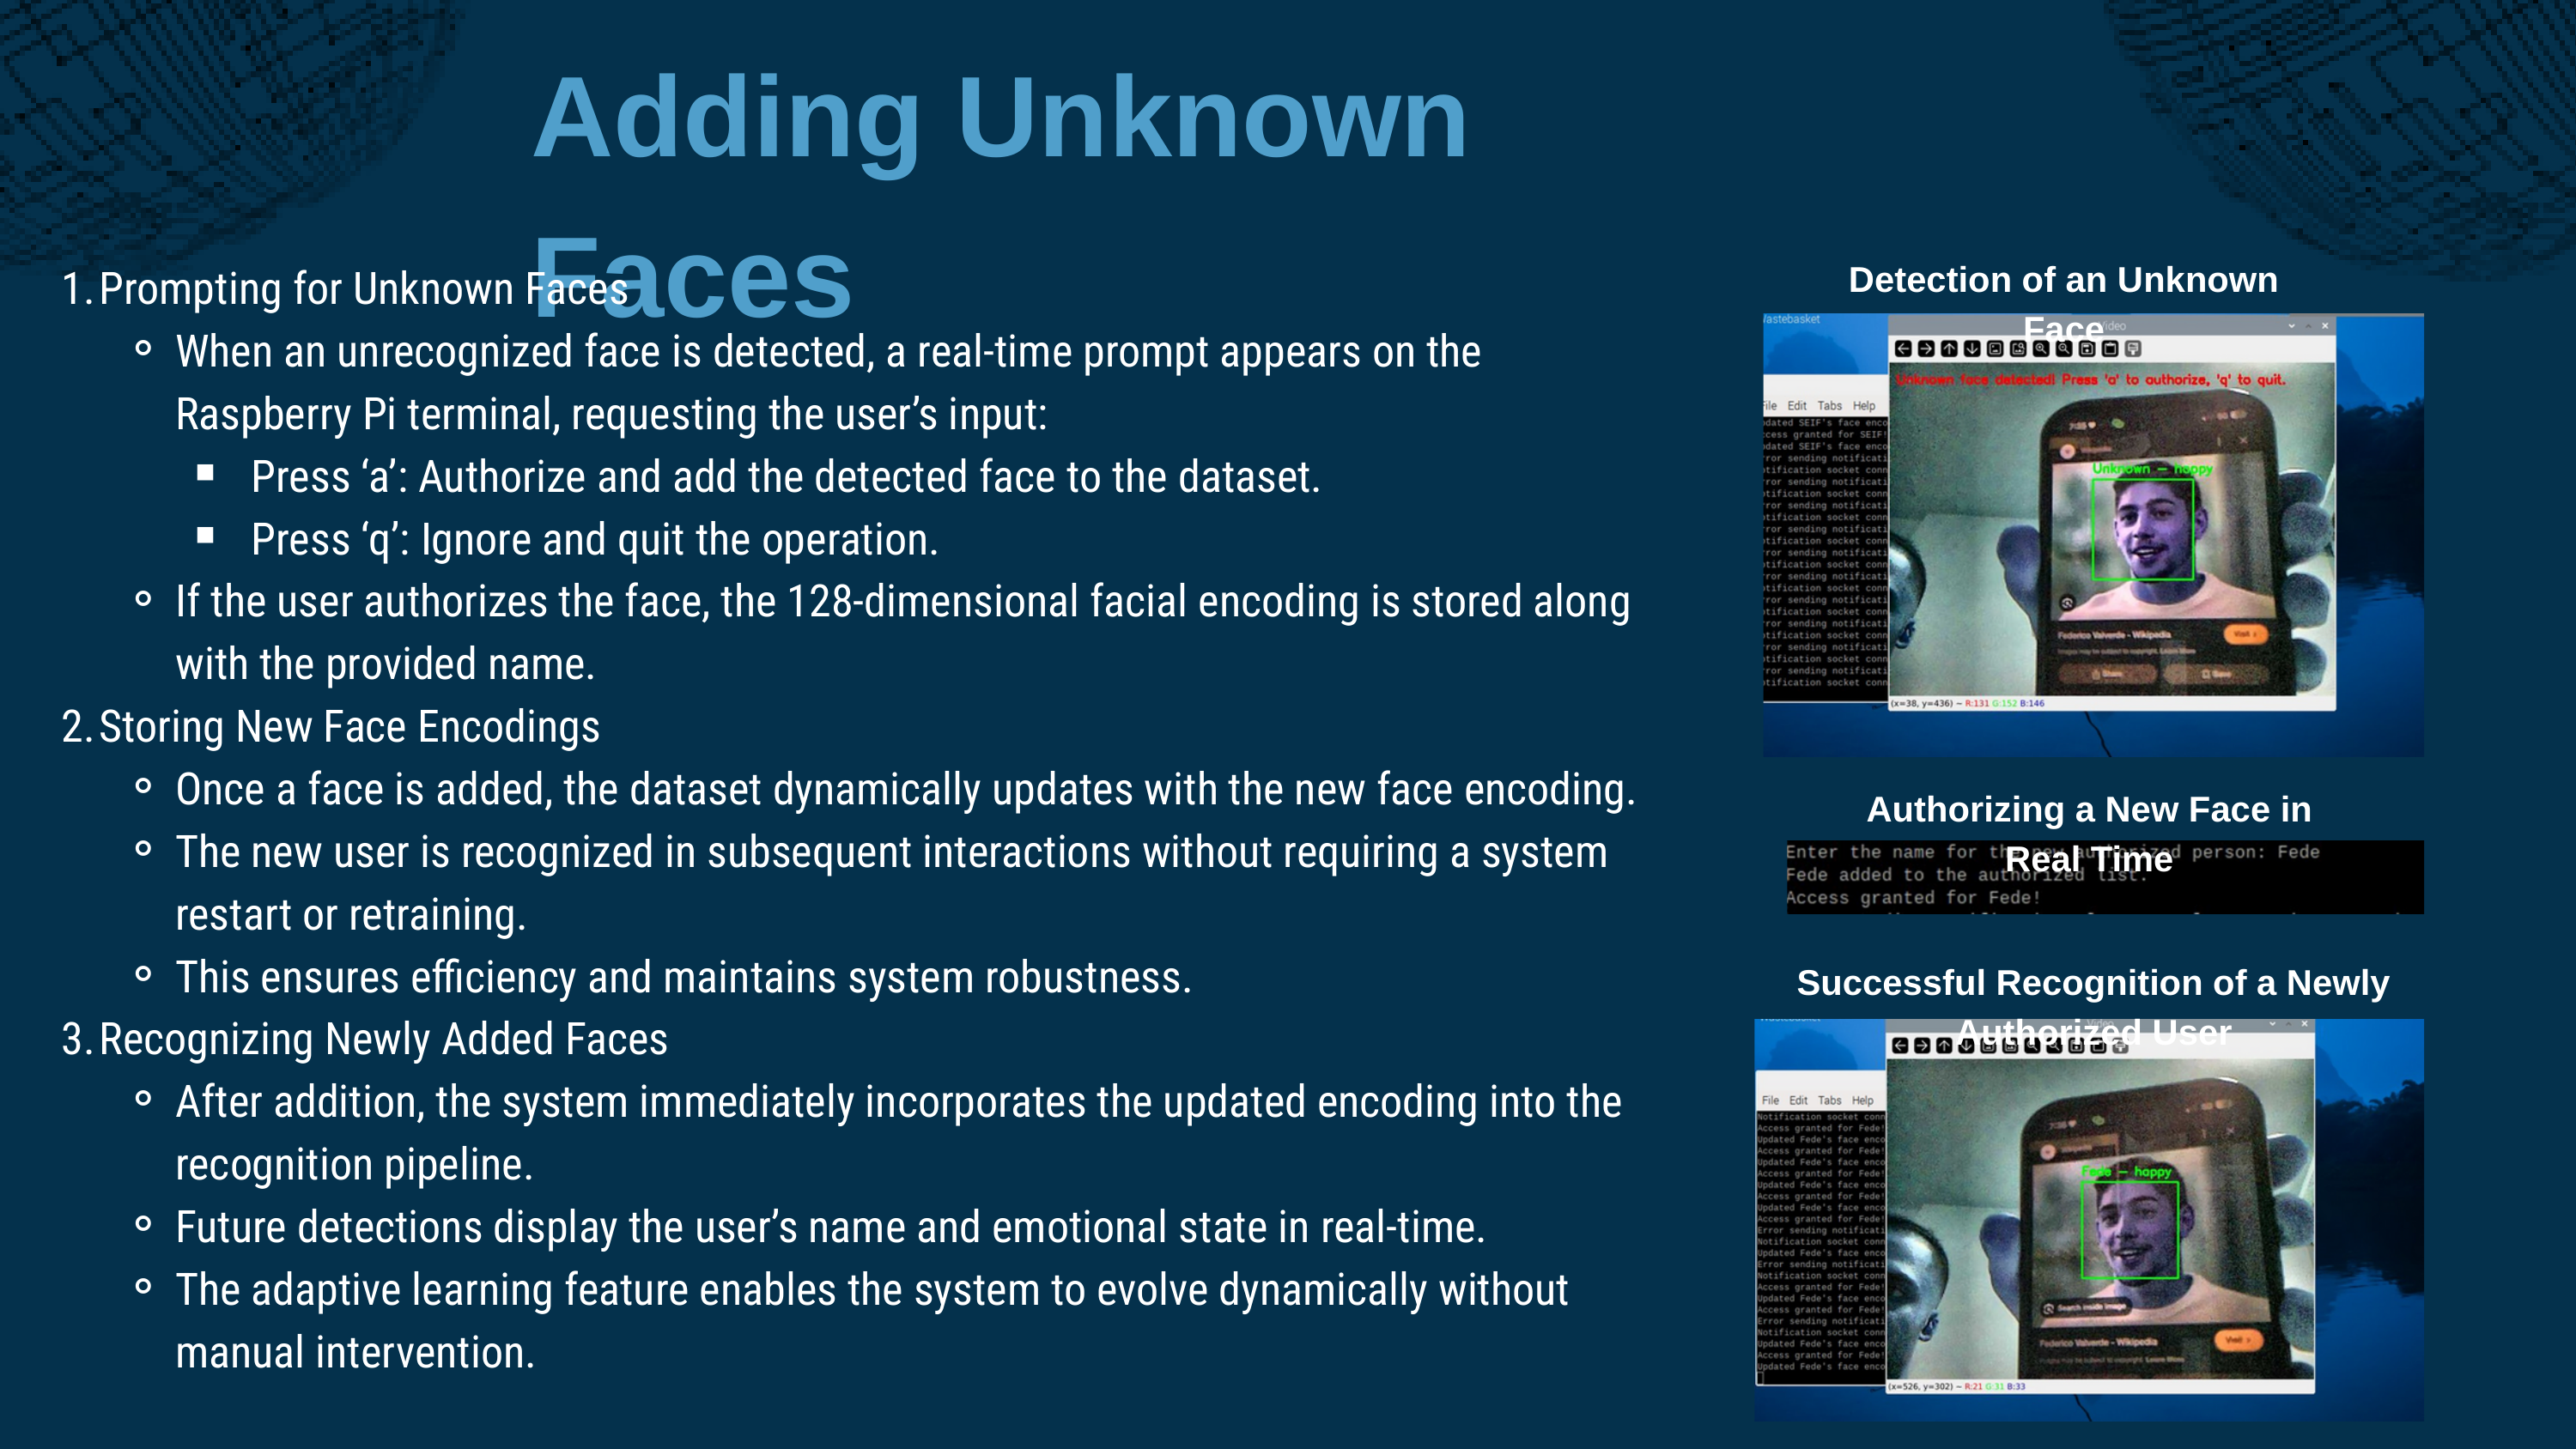

Adding Unknown Faces
Detection of an Unknown Face
Prompting for Unknown Faces
When an unrecognized face is detected, a real-time prompt appears on the Raspberry Pi terminal, requesting the user’s input:
Press ‘a’: Authorize and add the detected face to the dataset.
Press ‘q’: Ignore and quit the operation.
If the user authorizes the face, the 128-dimensional facial encoding is stored along with the provided name.
Storing New Face Encodings
Once a face is added, the dataset dynamically updates with the new face encoding.
The new user is recognized in subsequent interactions without requiring a system restart or retraining.
This ensures efficiency and maintains system robustness.
Recognizing Newly Added Faces
After addition, the system immediately incorporates the updated encoding into the recognition pipeline.
Future detections display the user’s name and emotional state in real-time.
The adaptive learning feature enables the system to evolve dynamically without manual intervention.

Authorizing a New Face in Real Time

Successful Recognition of a Newly Authorized User